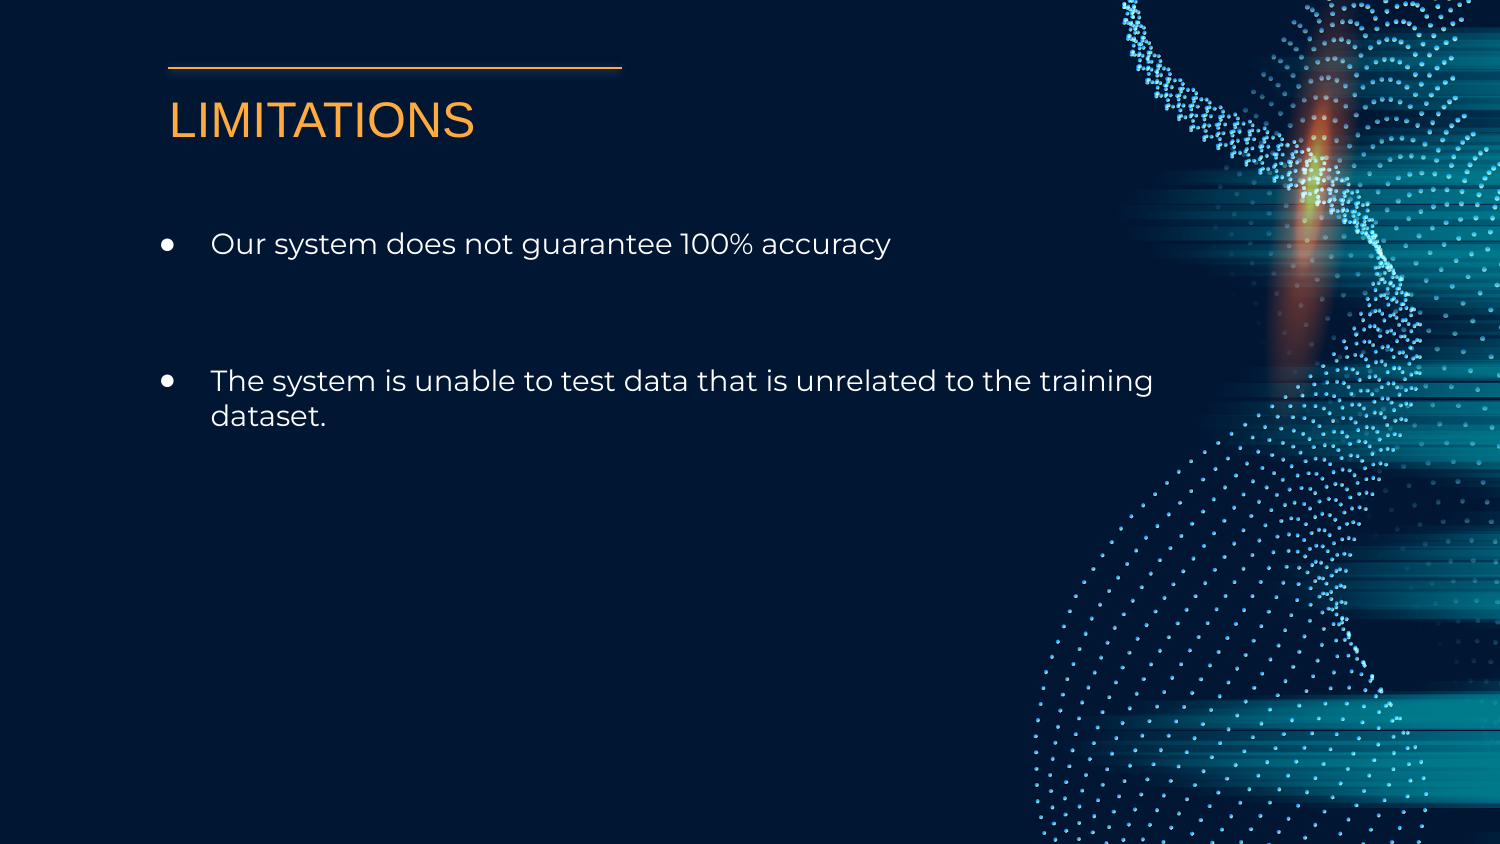

# LIMITATIONS

Our system does not guarantee 100% accuracy

The system is unable to test data that is unrelated to the training dataset.